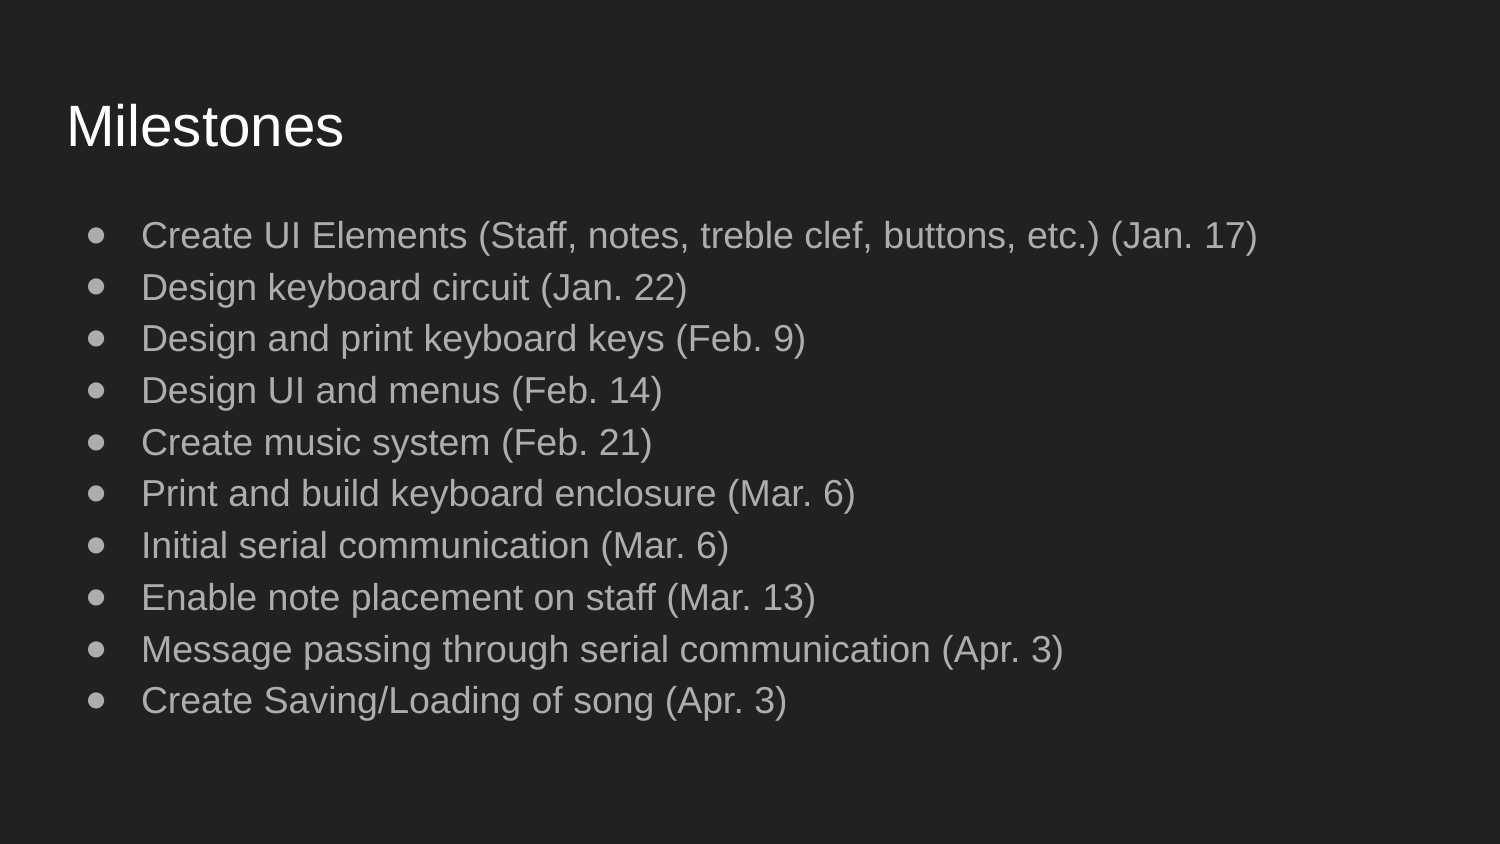

# Milestones
Create UI Elements (Staff, notes, treble clef, buttons, etc.) (Jan. 17)
Design keyboard circuit (Jan. 22)
Design and print keyboard keys (Feb. 9)
Design UI and menus (Feb. 14)
Create music system (Feb. 21)
Print and build keyboard enclosure (Mar. 6)
Initial serial communication (Mar. 6)
Enable note placement on staff (Mar. 13)
Message passing through serial communication (Apr. 3)
Create Saving/Loading of song (Apr. 3)